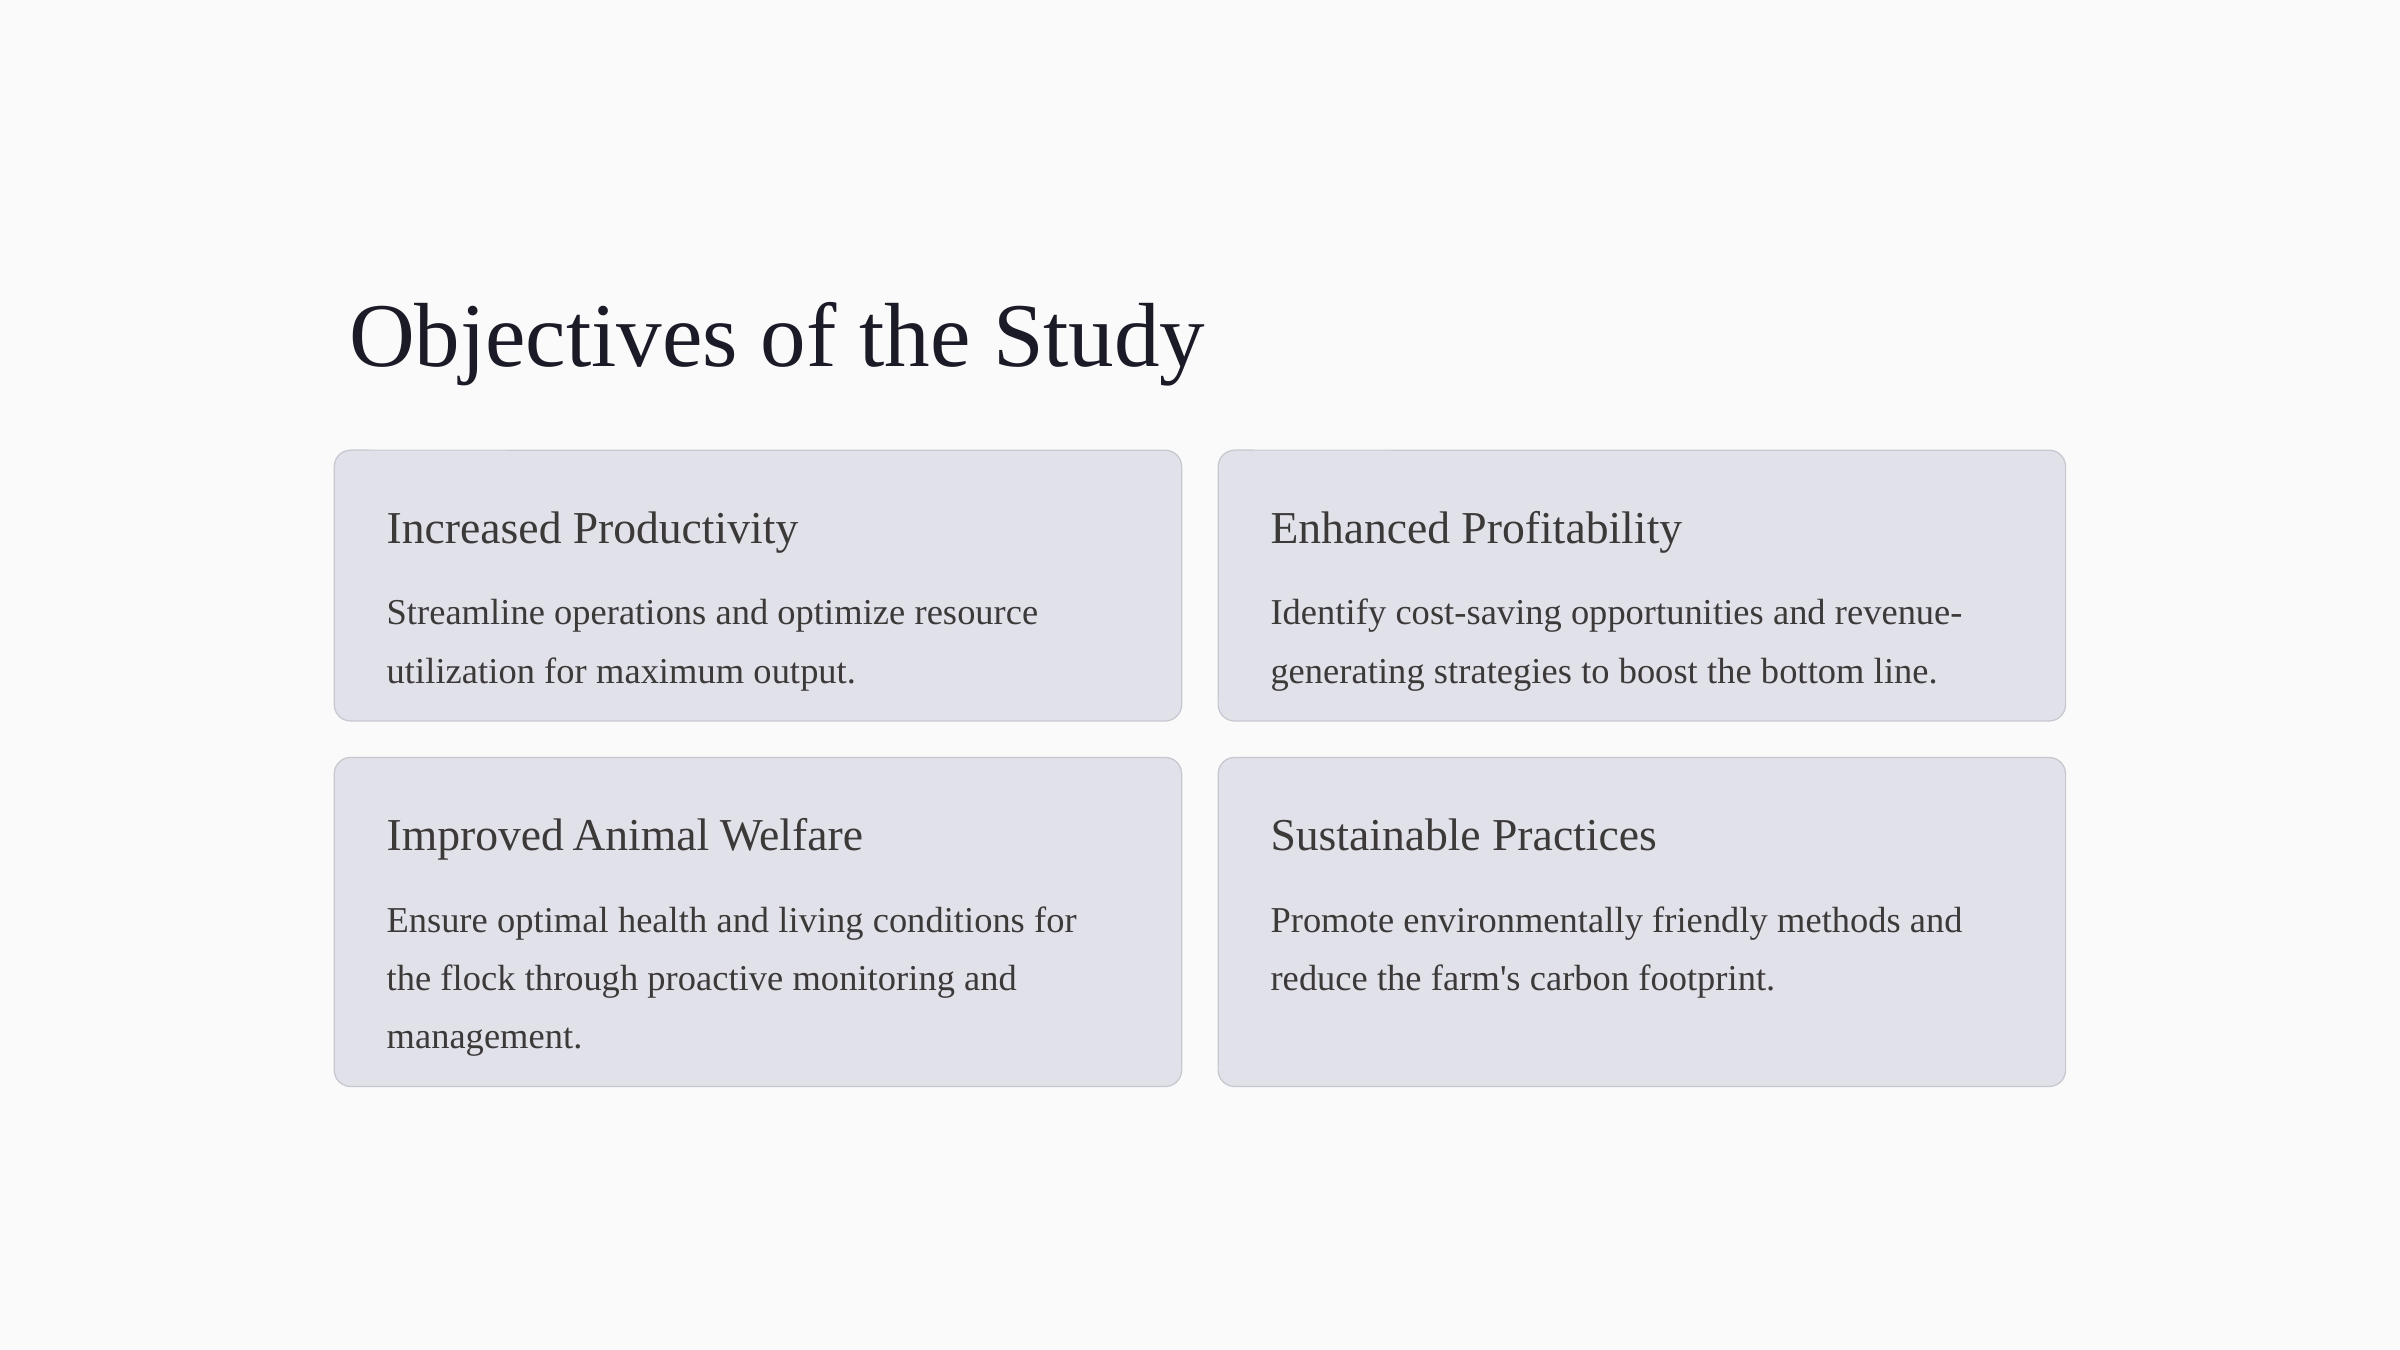

Objectives of the Study

Increased Productivity
Enhanced Profitability
Streamline operations and optimize resource utilization for maximum output.
Identify cost-saving opportunities and revenue-generating strategies to boost the bottom line.

Improved Animal Welfare
Sustainable Practices
Ensure optimal health and living conditions for the flock through proactive monitoring and management.
Promote environmentally friendly methods and reduce the farm's carbon footprint.